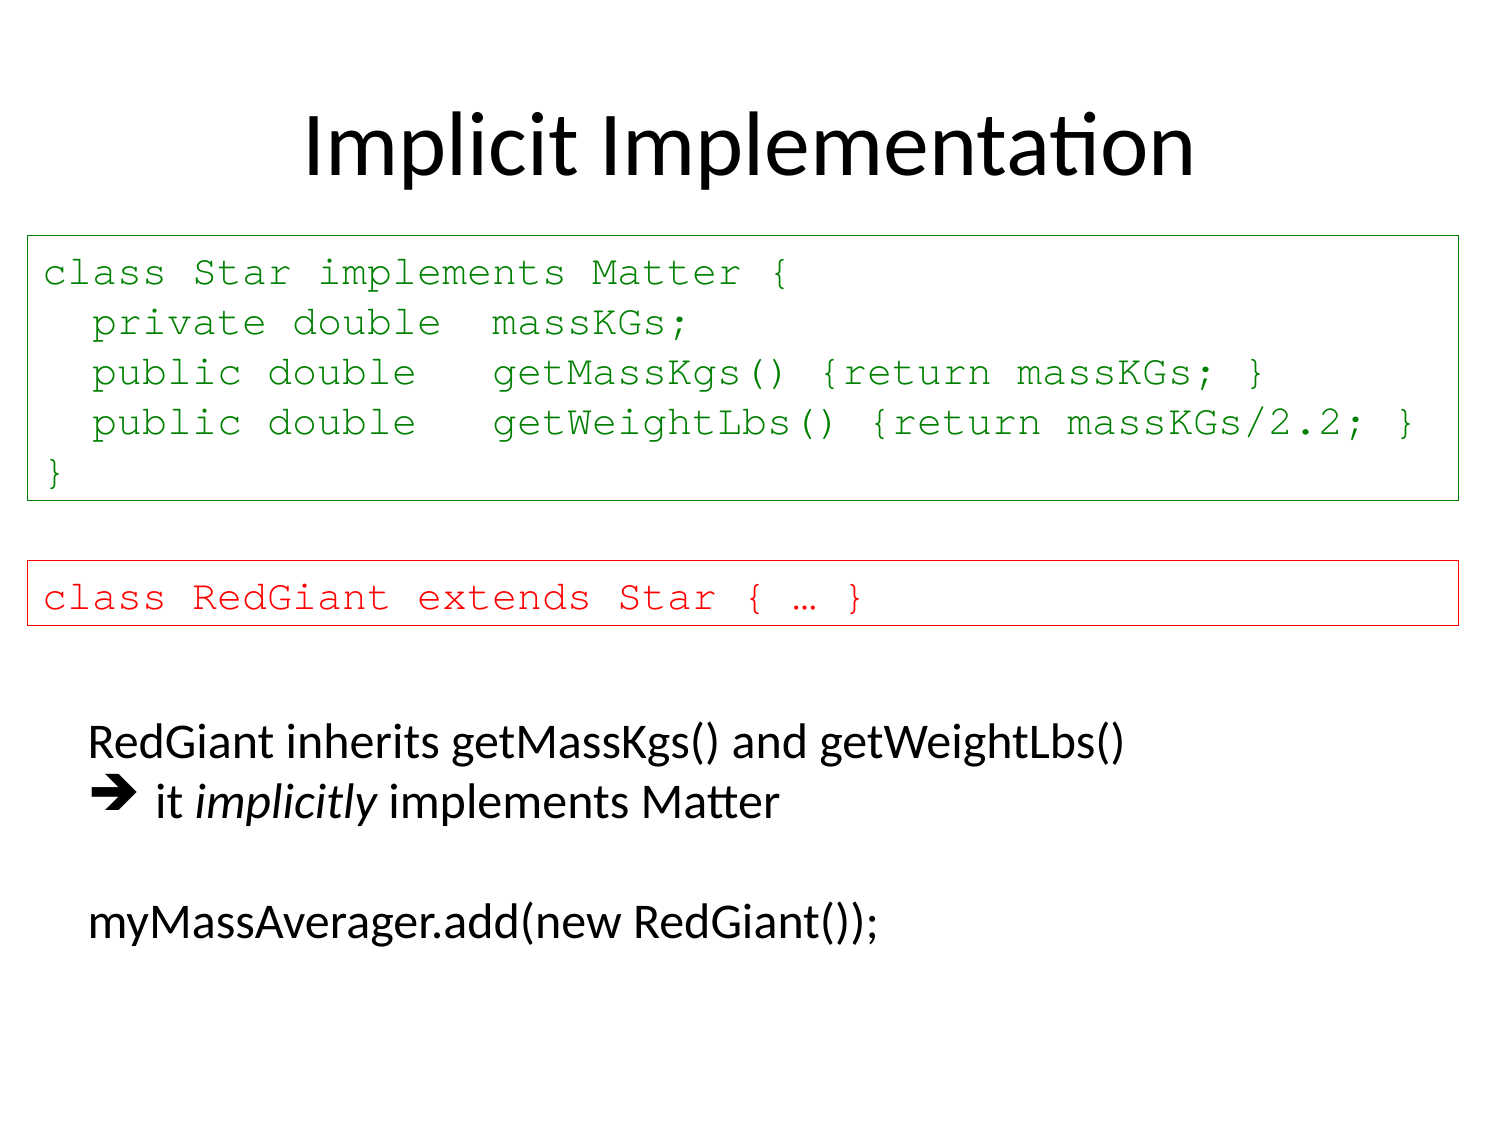

# Implicit Implementation
class Star implements Matter {
  private double  massKGs;
  public double   getMassKgs() {return massKGs; }
  public double   getWeightLbs() {return massKGs/2.2; }
}
class RedGiant extends Star { … }
RedGiant inherits getMassKgs() and getWeightLbs()
 it implicitly implements Matter

myMassAverager.add(new RedGiant());